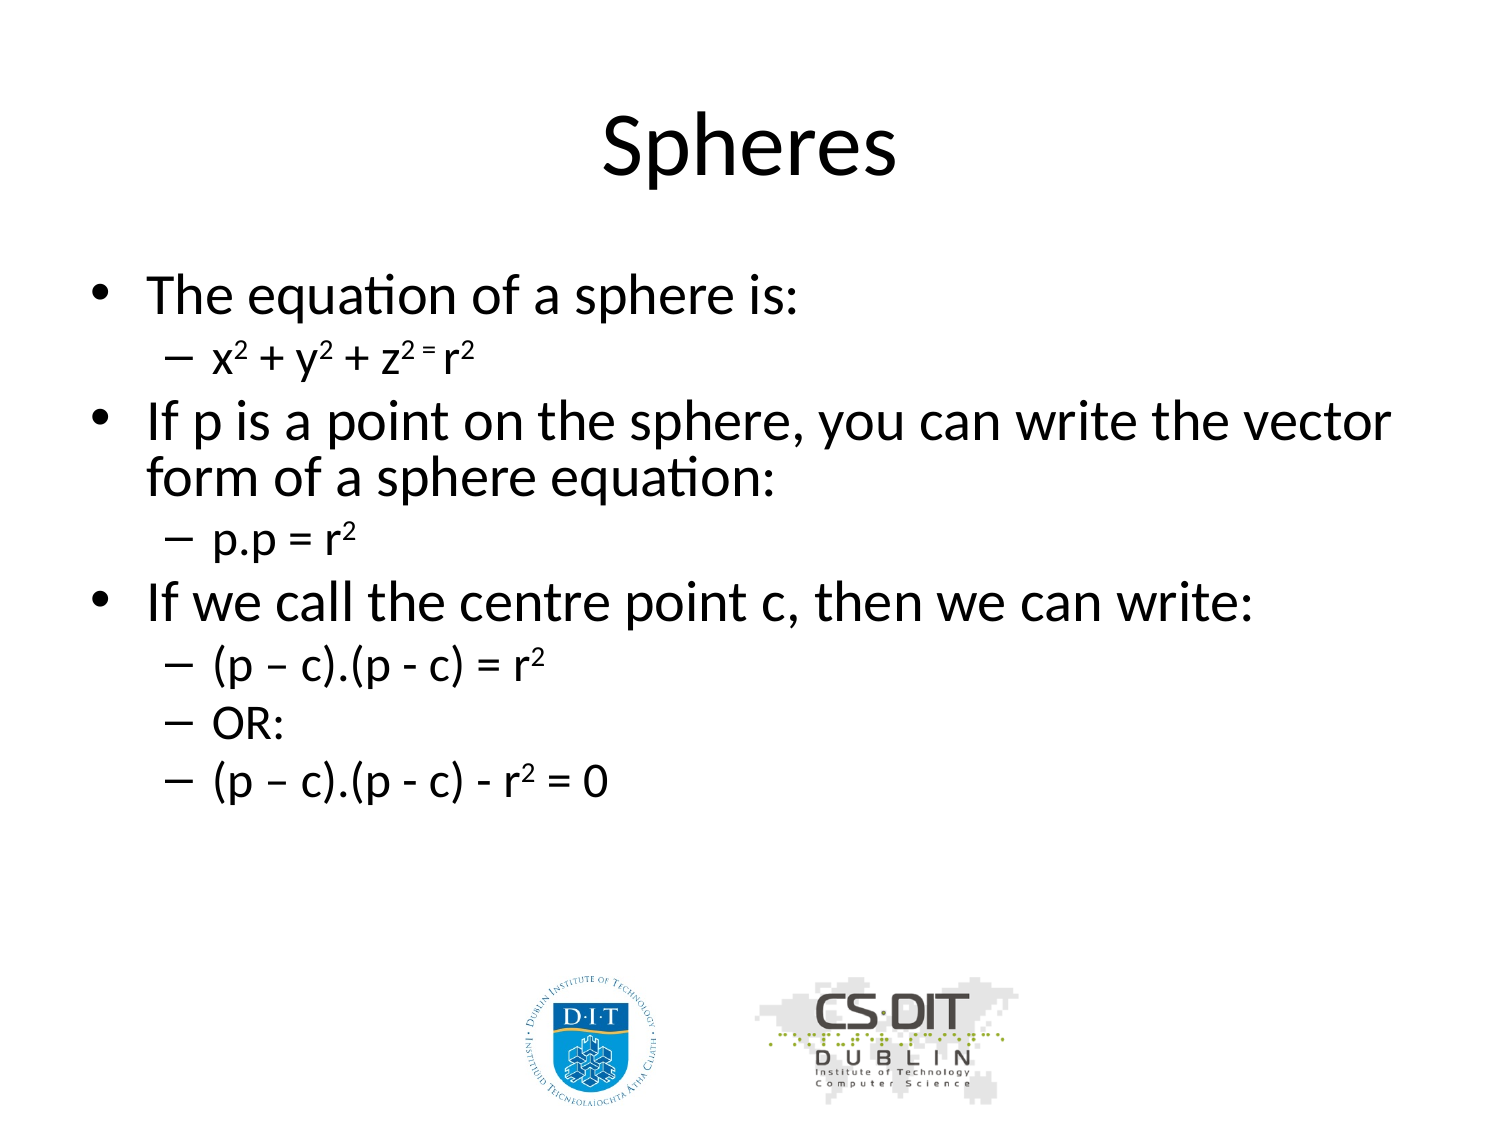

# Spheres
The equation of a sphere is:
x2 + y2 + z2 = r2
If p is a point on the sphere, you can write the vector form of a sphere equation:
p.p = r2
If we call the centre point c, then we can write:
(p – c).(p - c) = r2
OR:
(p – c).(p - c) - r2 = 0